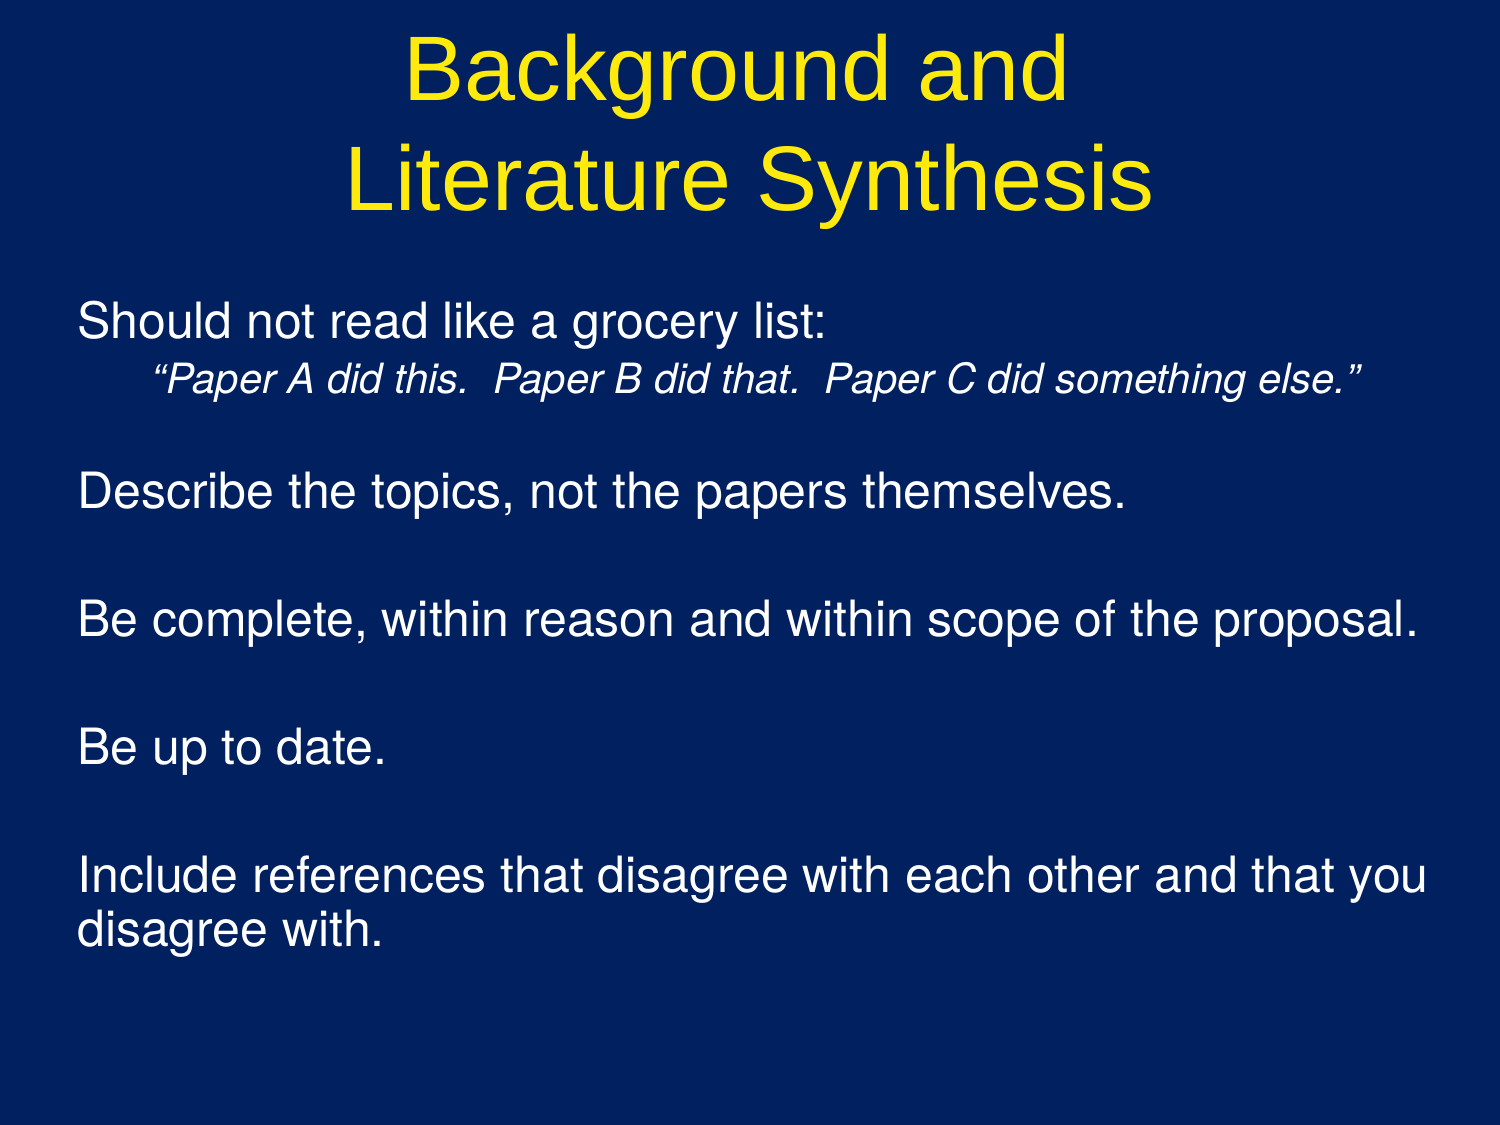

Background and
Literature Synthesis
Should not read like a grocery list:
“Paper A did this.  Paper B did that.  Paper C did something else.”

Describe the topics, not the papers themselves.

Be complete, within reason and within scope of the proposal.

Be up to date.

Include references that disagree with each other and that you disagree with.